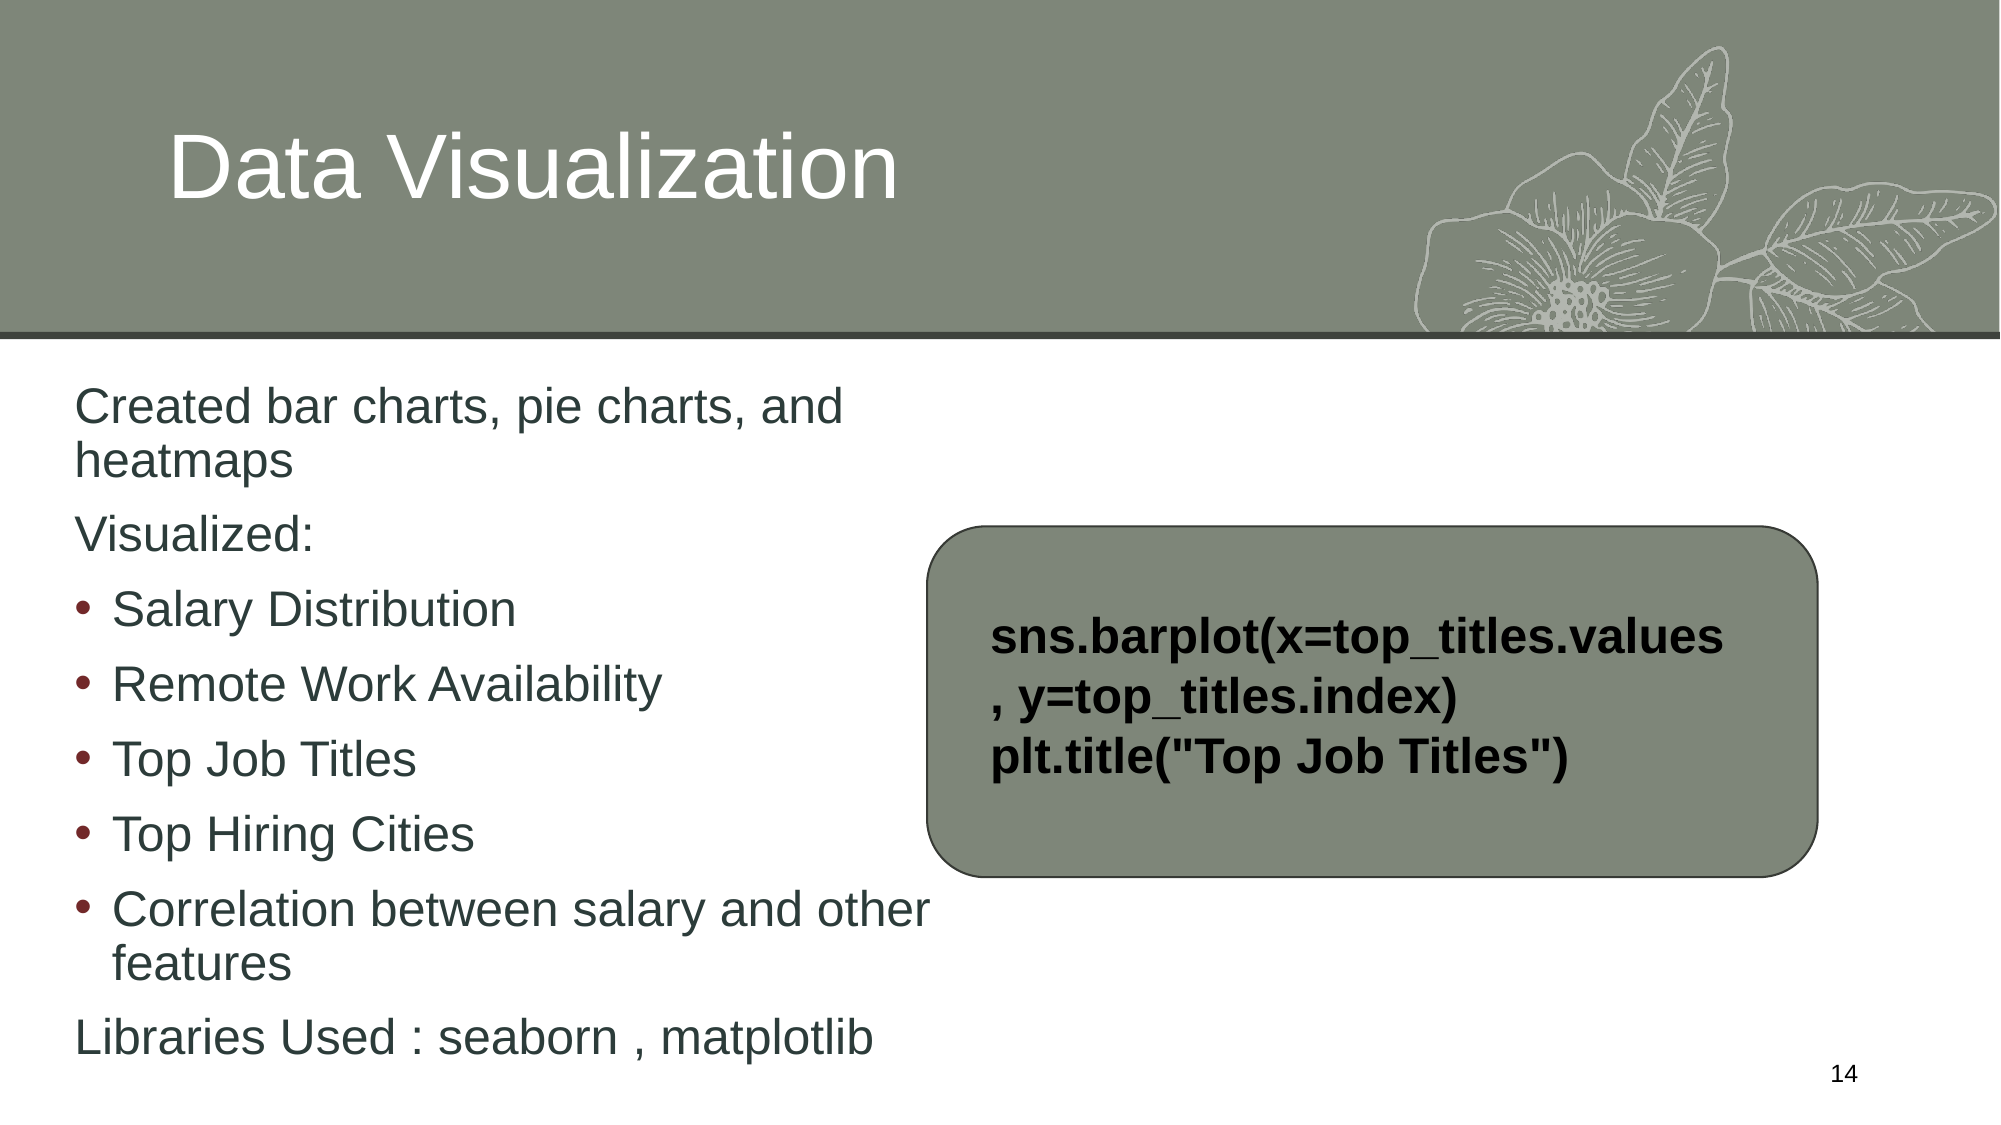

# Data Visualization
Created bar charts, pie charts, and heatmaps
Visualized:
Salary Distribution
Remote Work Availability
Top Job Titles
Top Hiring Cities
Correlation between salary and other features
Libraries Used : seaborn , matplotlib

sns.barplot(x=top_titles.values, y=top_titles.index)
plt.title("Top Job Titles")

14